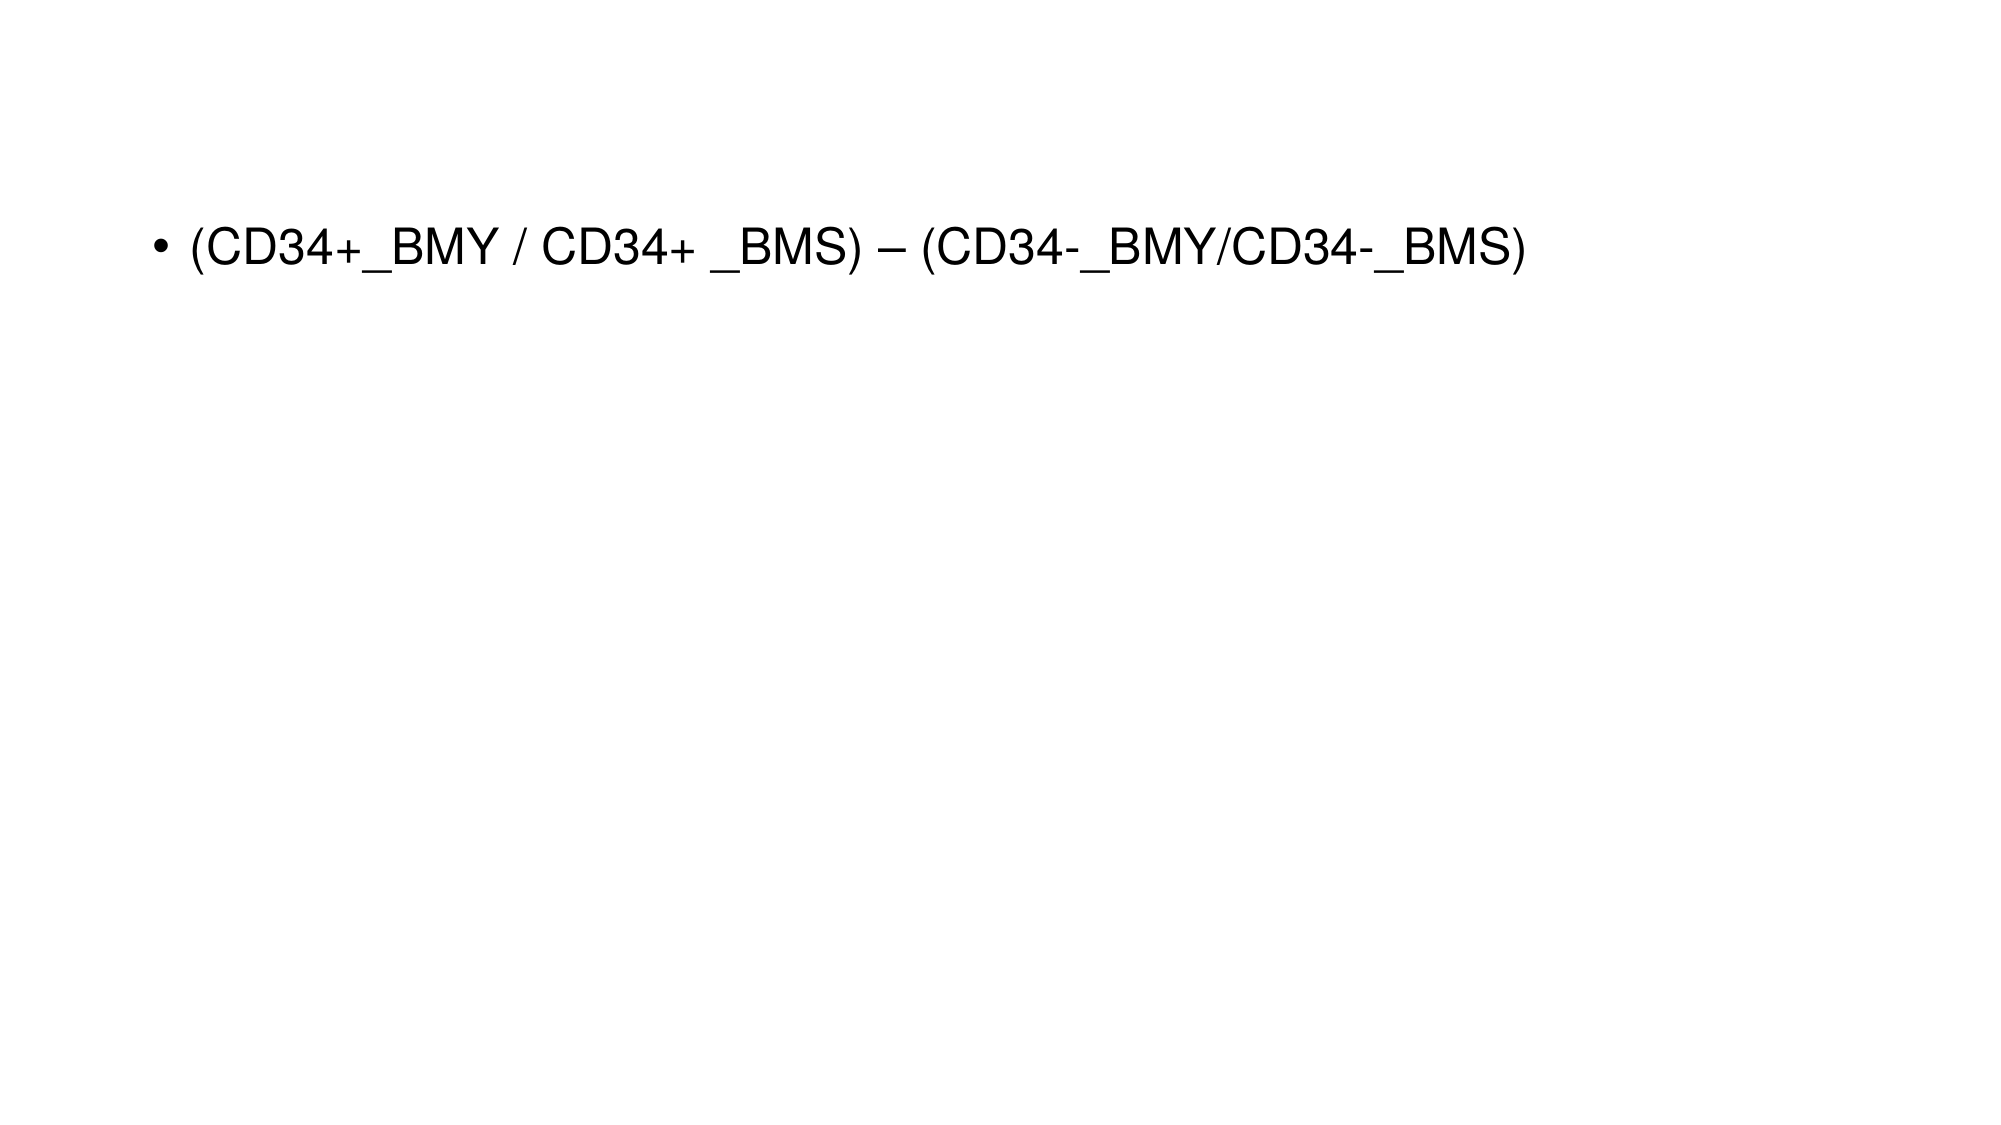

#
(CD34+_BMY / CD34+ _BMS) – (CD34-_BMY/CD34-_BMS)